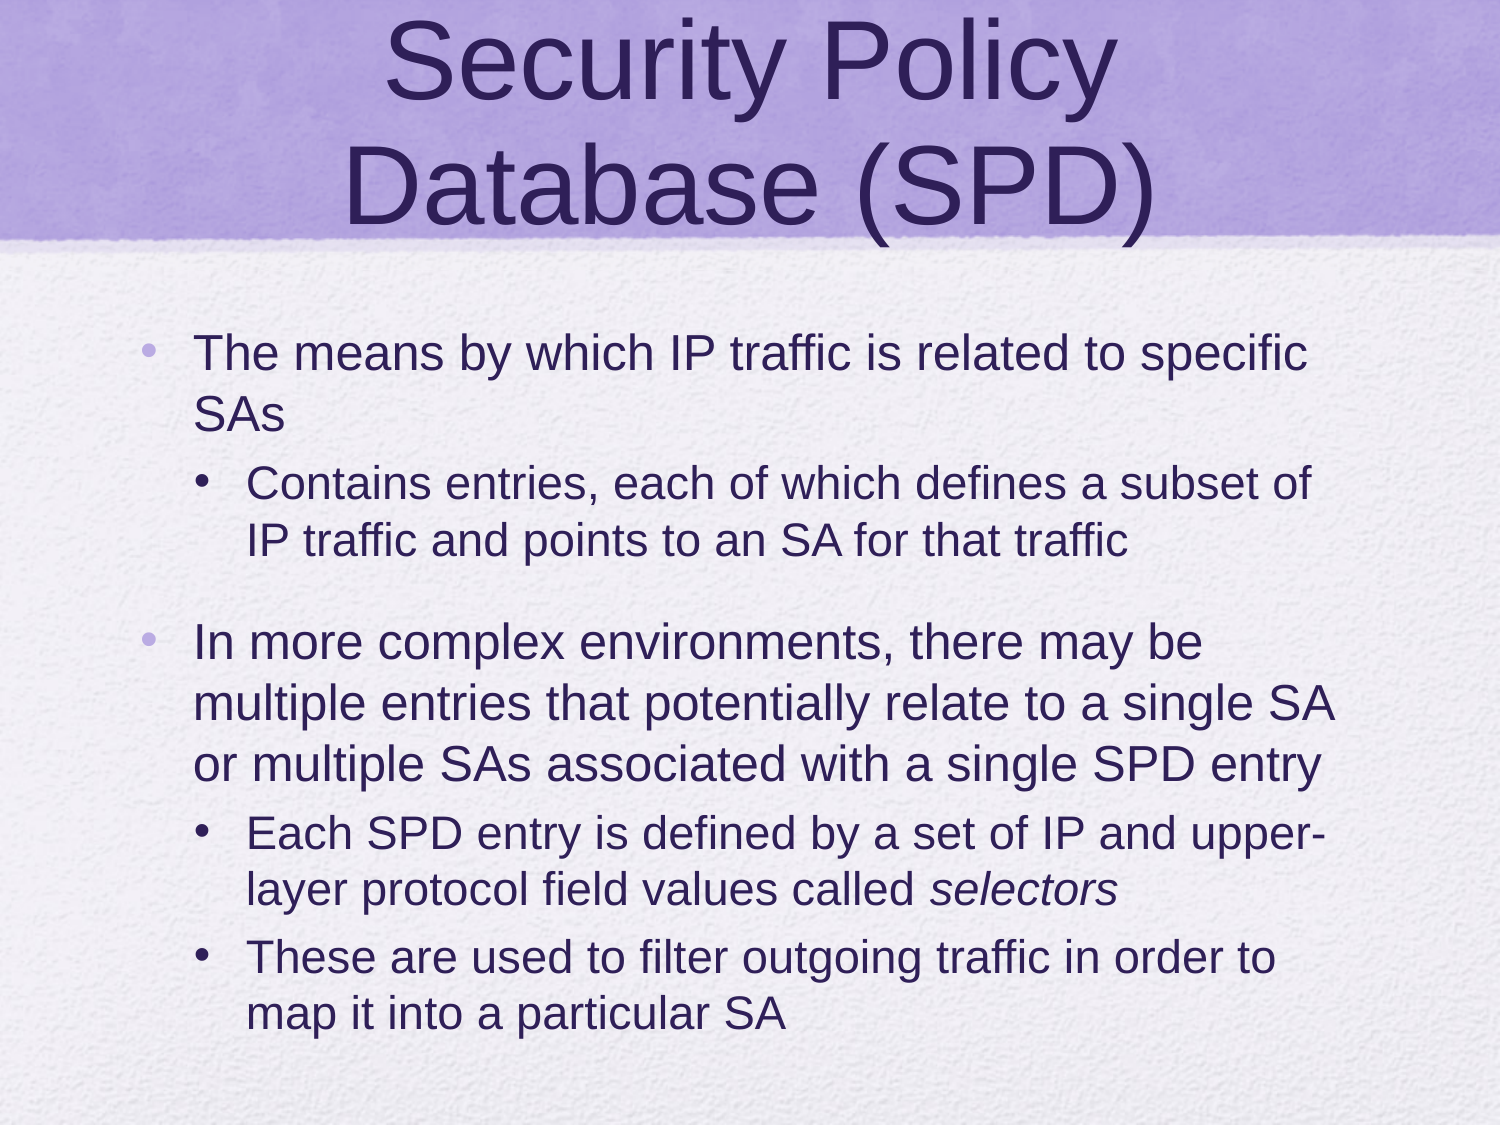

# Security Policy Database (SPD)
The means by which IP traffic is related to specific SAs
Contains entries, each of which defines a subset of IP traffic and points to an SA for that traffic
In more complex environments, there may be multiple entries that potentially relate to a single SA or multiple SAs associated with a single SPD entry
Each SPD entry is defined by a set of IP and upper-layer protocol field values called selectors
These are used to filter outgoing traffic in order to map it into a particular SA